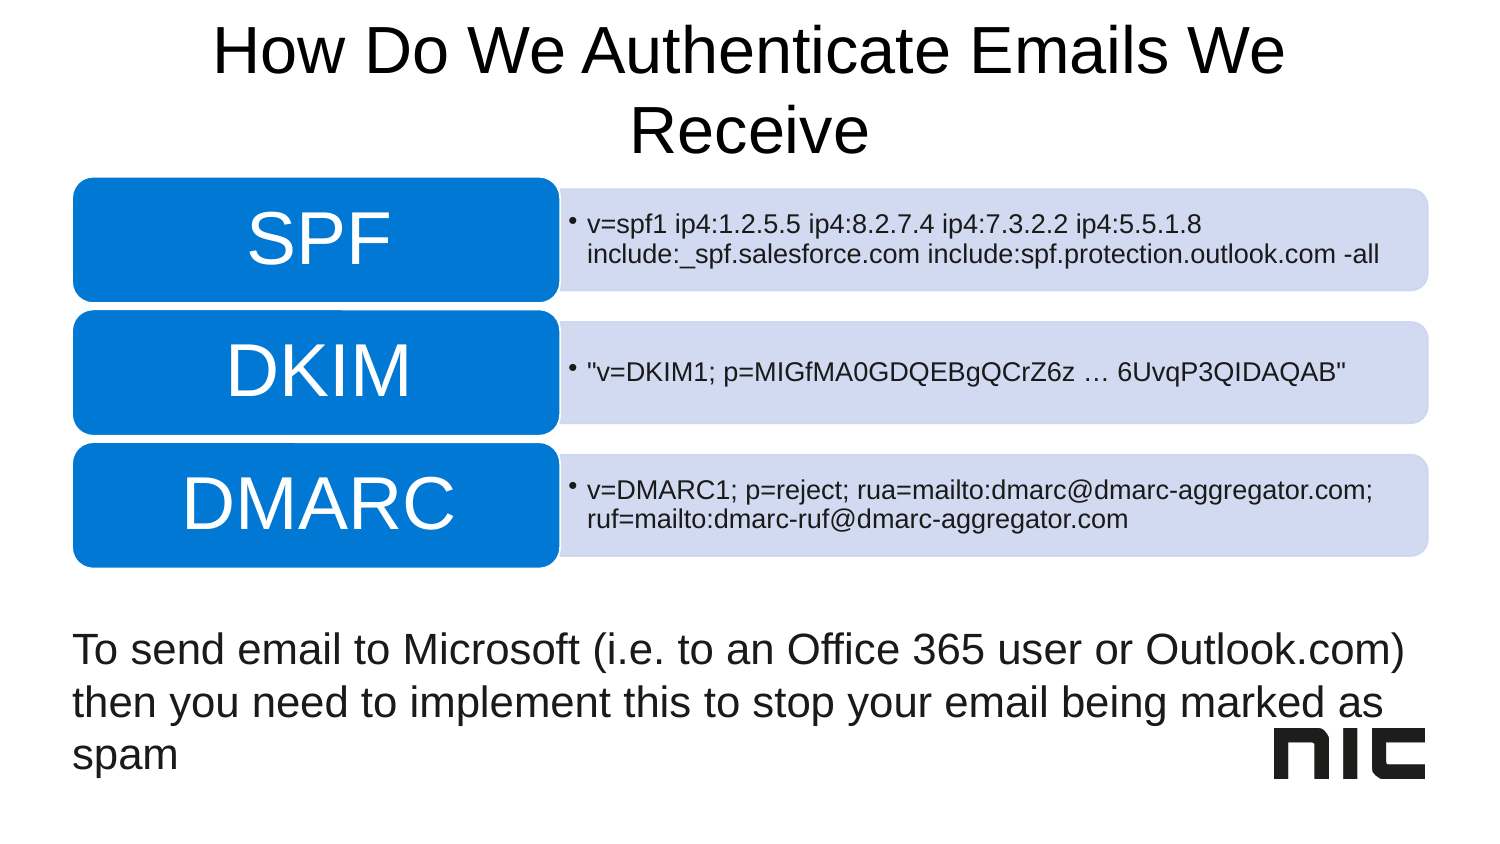

# How Do We Authenticate Emails We Receive
v=spf1 ip4:1.2.5.5 ip4:8.2.7.4 ip4:7.3.2.2 ip4:5.5.1.8 include:_spf.salesforce.com include:spf.protection.outlook.com -all
SPF
"v=DKIM1; p=MIGfMA0GDQEBgQCrZ6z … 6UvqP3QIDAQAB"
DKIM
v=DMARC1; p=reject; rua=mailto:dmarc@dmarc-aggregator.com; ruf=mailto:dmarc-ruf@dmarc-aggregator.com
DMARC

To send email to Microsoft (i.e. to an Office 365 user or Outlook.com) then you need to implement this to stop your email being marked as spam